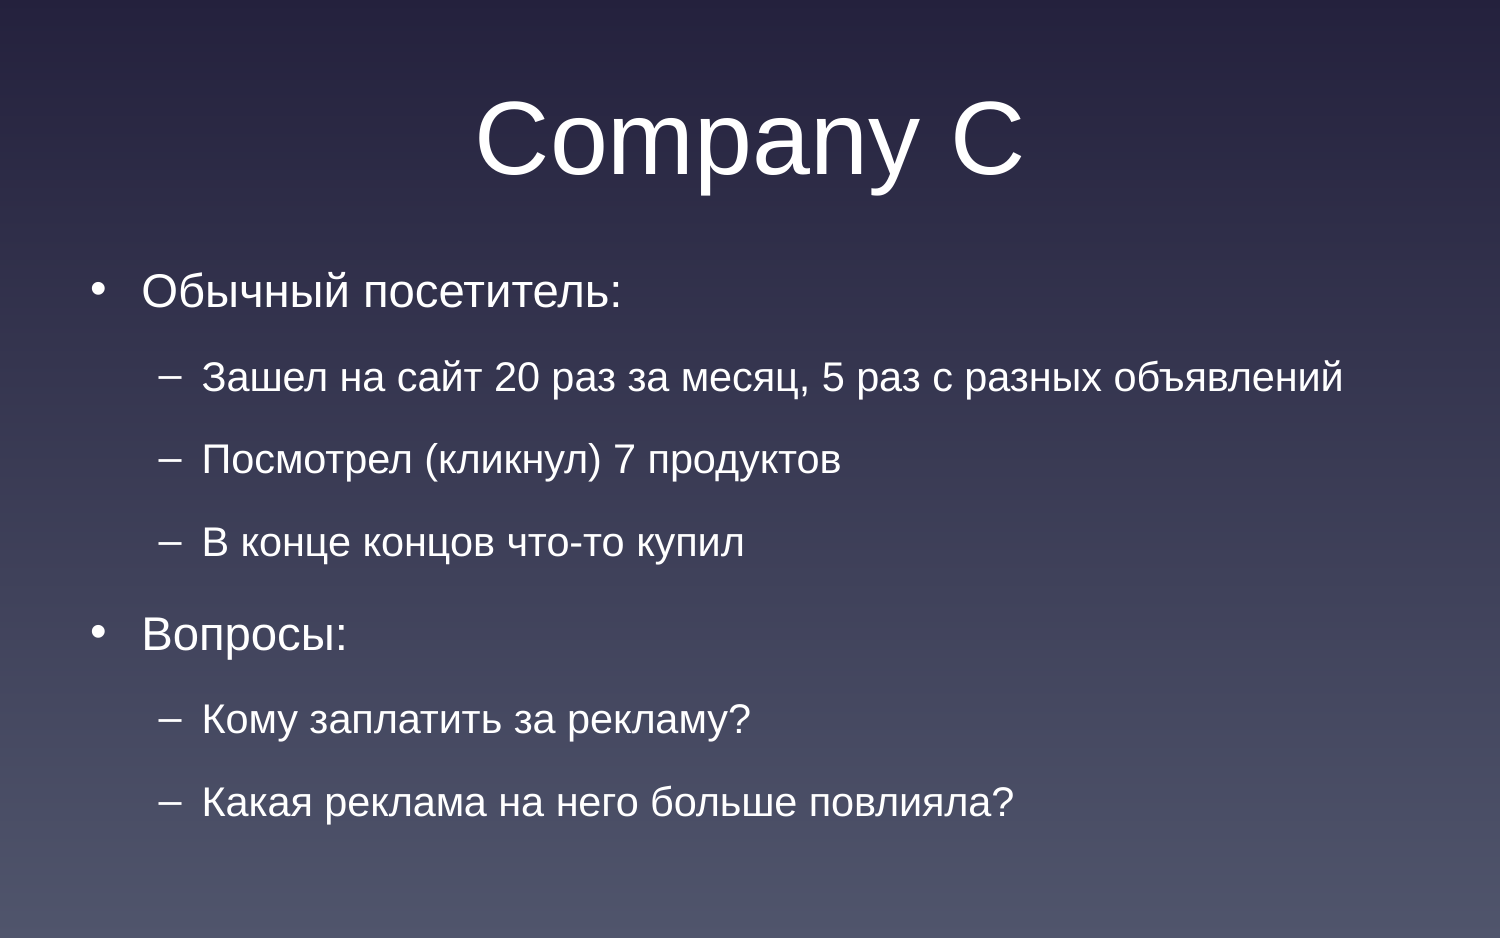

# Company С
Обычный посетитель:
Зашел на сайт 20 раз за месяц, 5 раз с разных объявлений
Посмотрел (кликнул) 7 продуктов
В конце концов что-то купил
Вопросы:
Кому заплатить за рекламу?
Какая реклама на него больше повлияла?